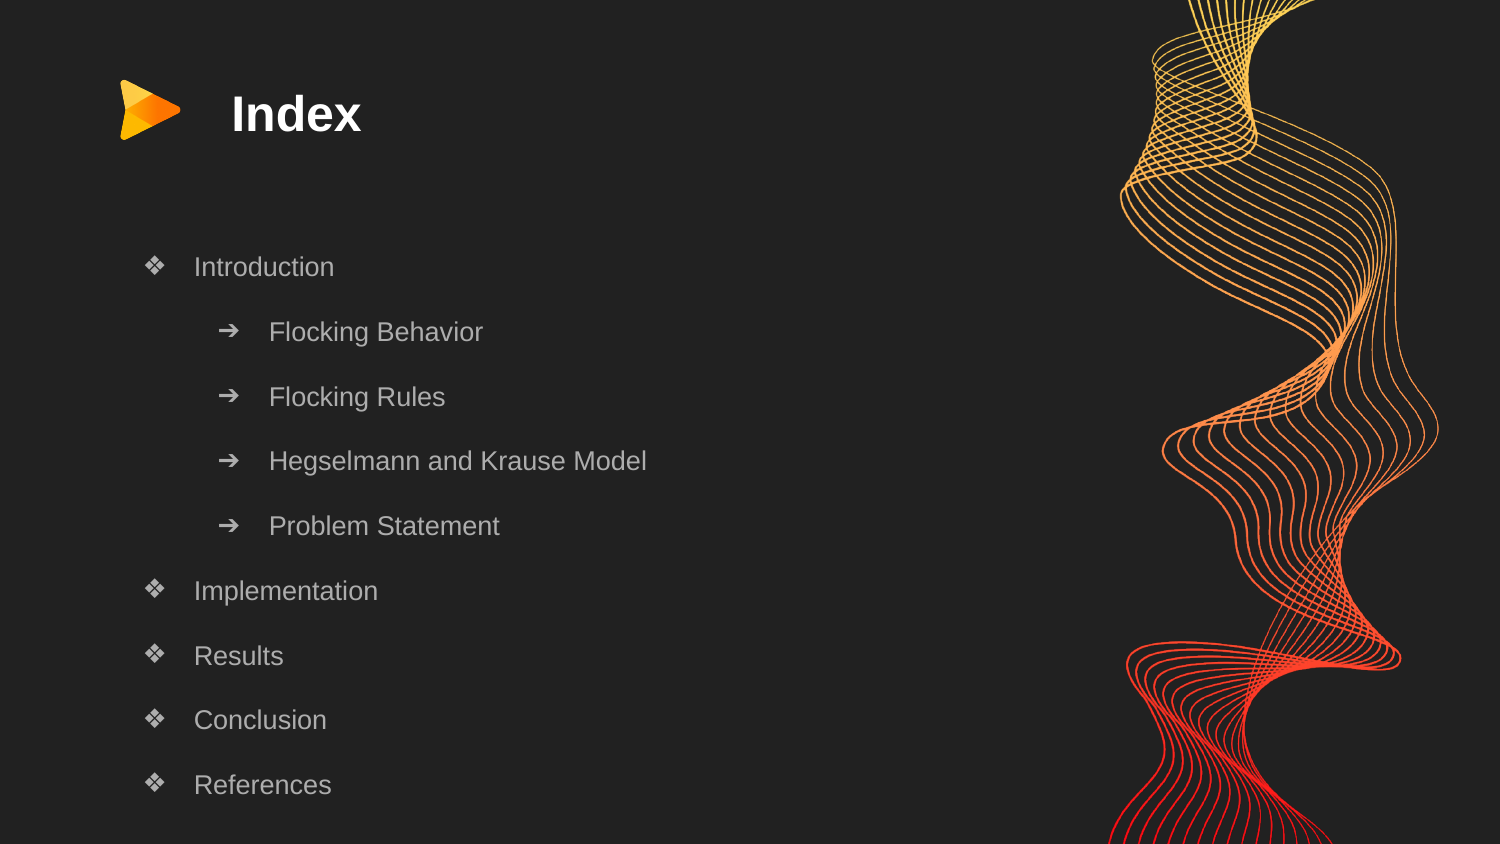

# Index
Introduction
Flocking Behavior
Flocking Rules
Hegselmann and Krause Model
Problem Statement
Implementation
Results
Conclusion
References